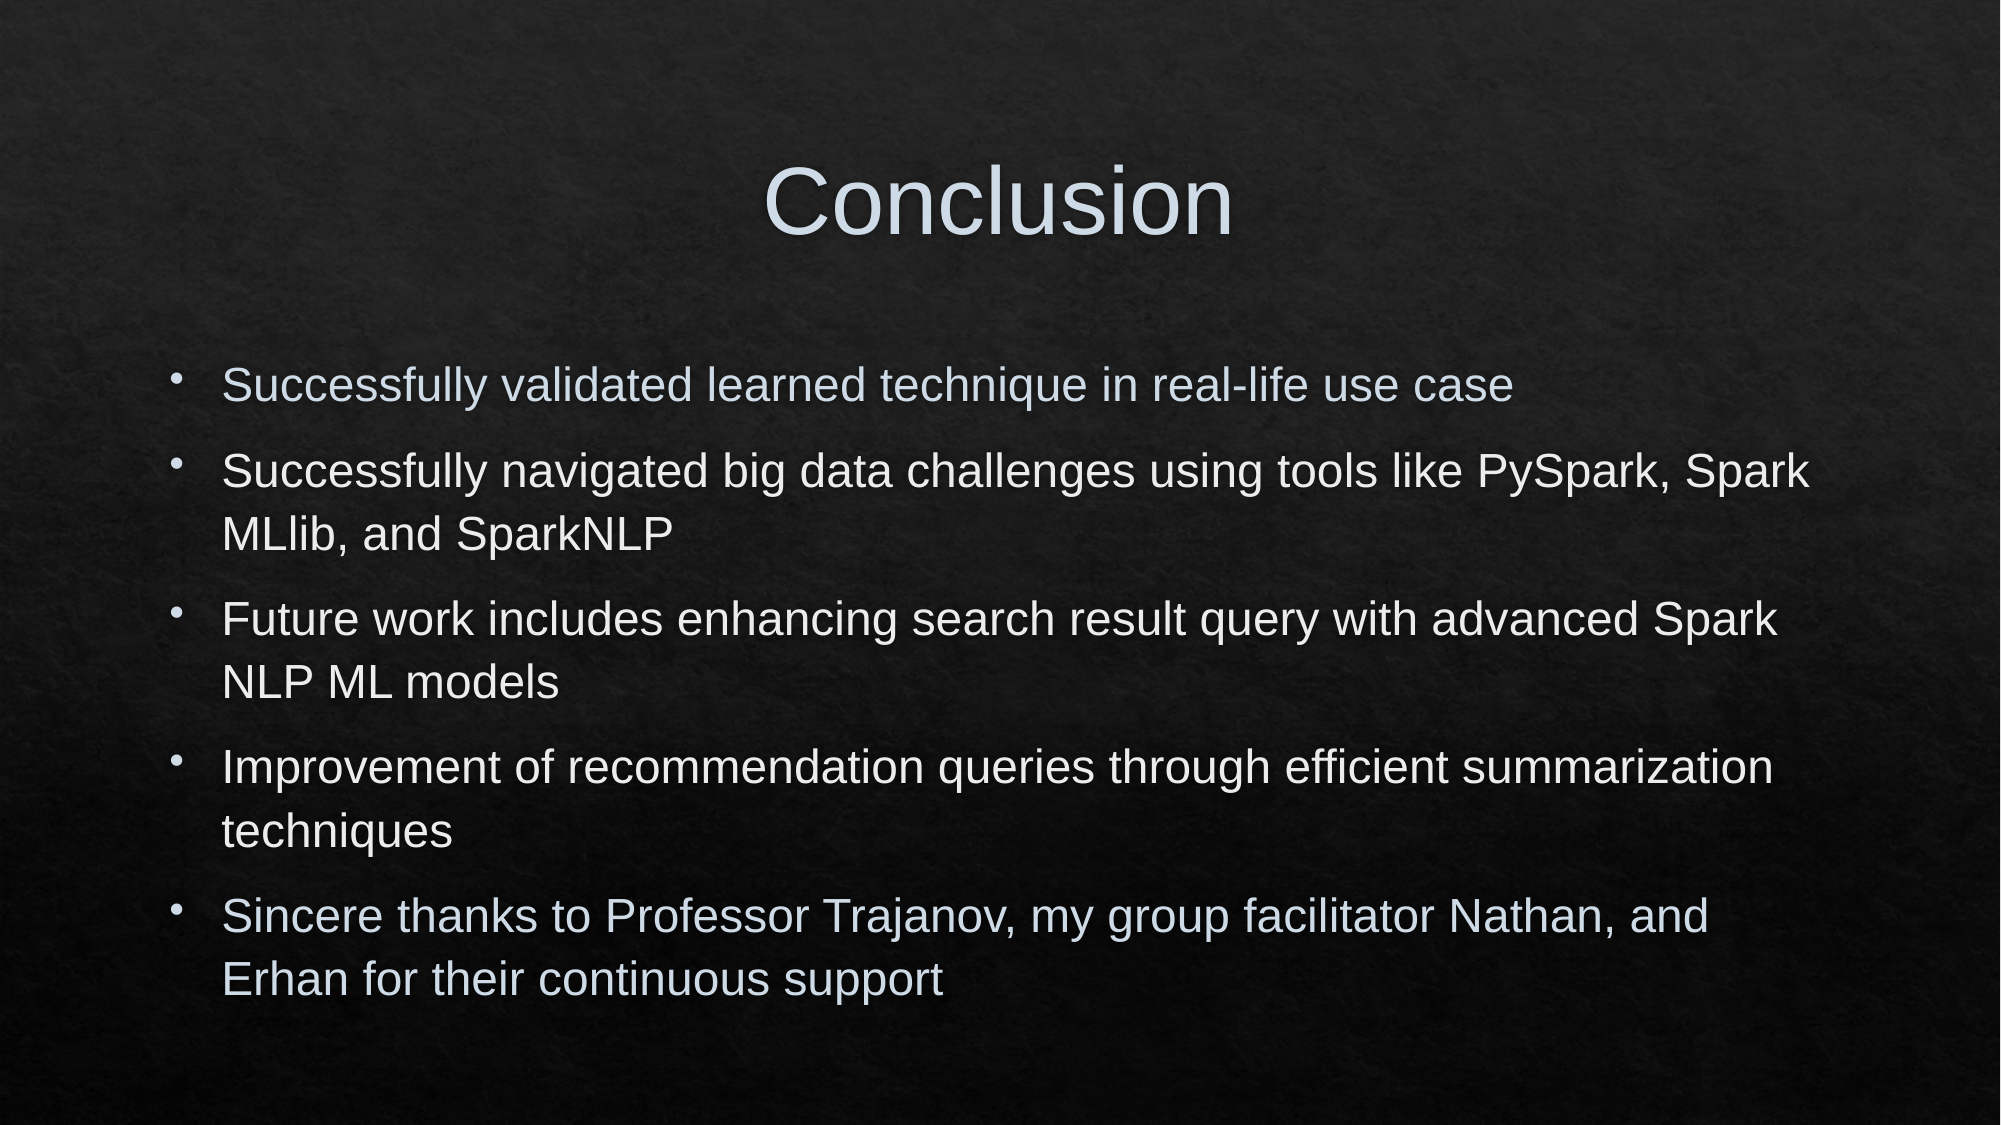

# Conclusion
Successfully validated learned technique in real-life use case
Successfully navigated big data challenges using tools like PySpark, Spark MLlib, and SparkNLP
Future work includes enhancing search result query with advanced Spark NLP ML models
Improvement of recommendation queries through efficient summarization techniques
Sincere thanks to Professor Trajanov, my group facilitator Nathan, and Erhan for their continuous support